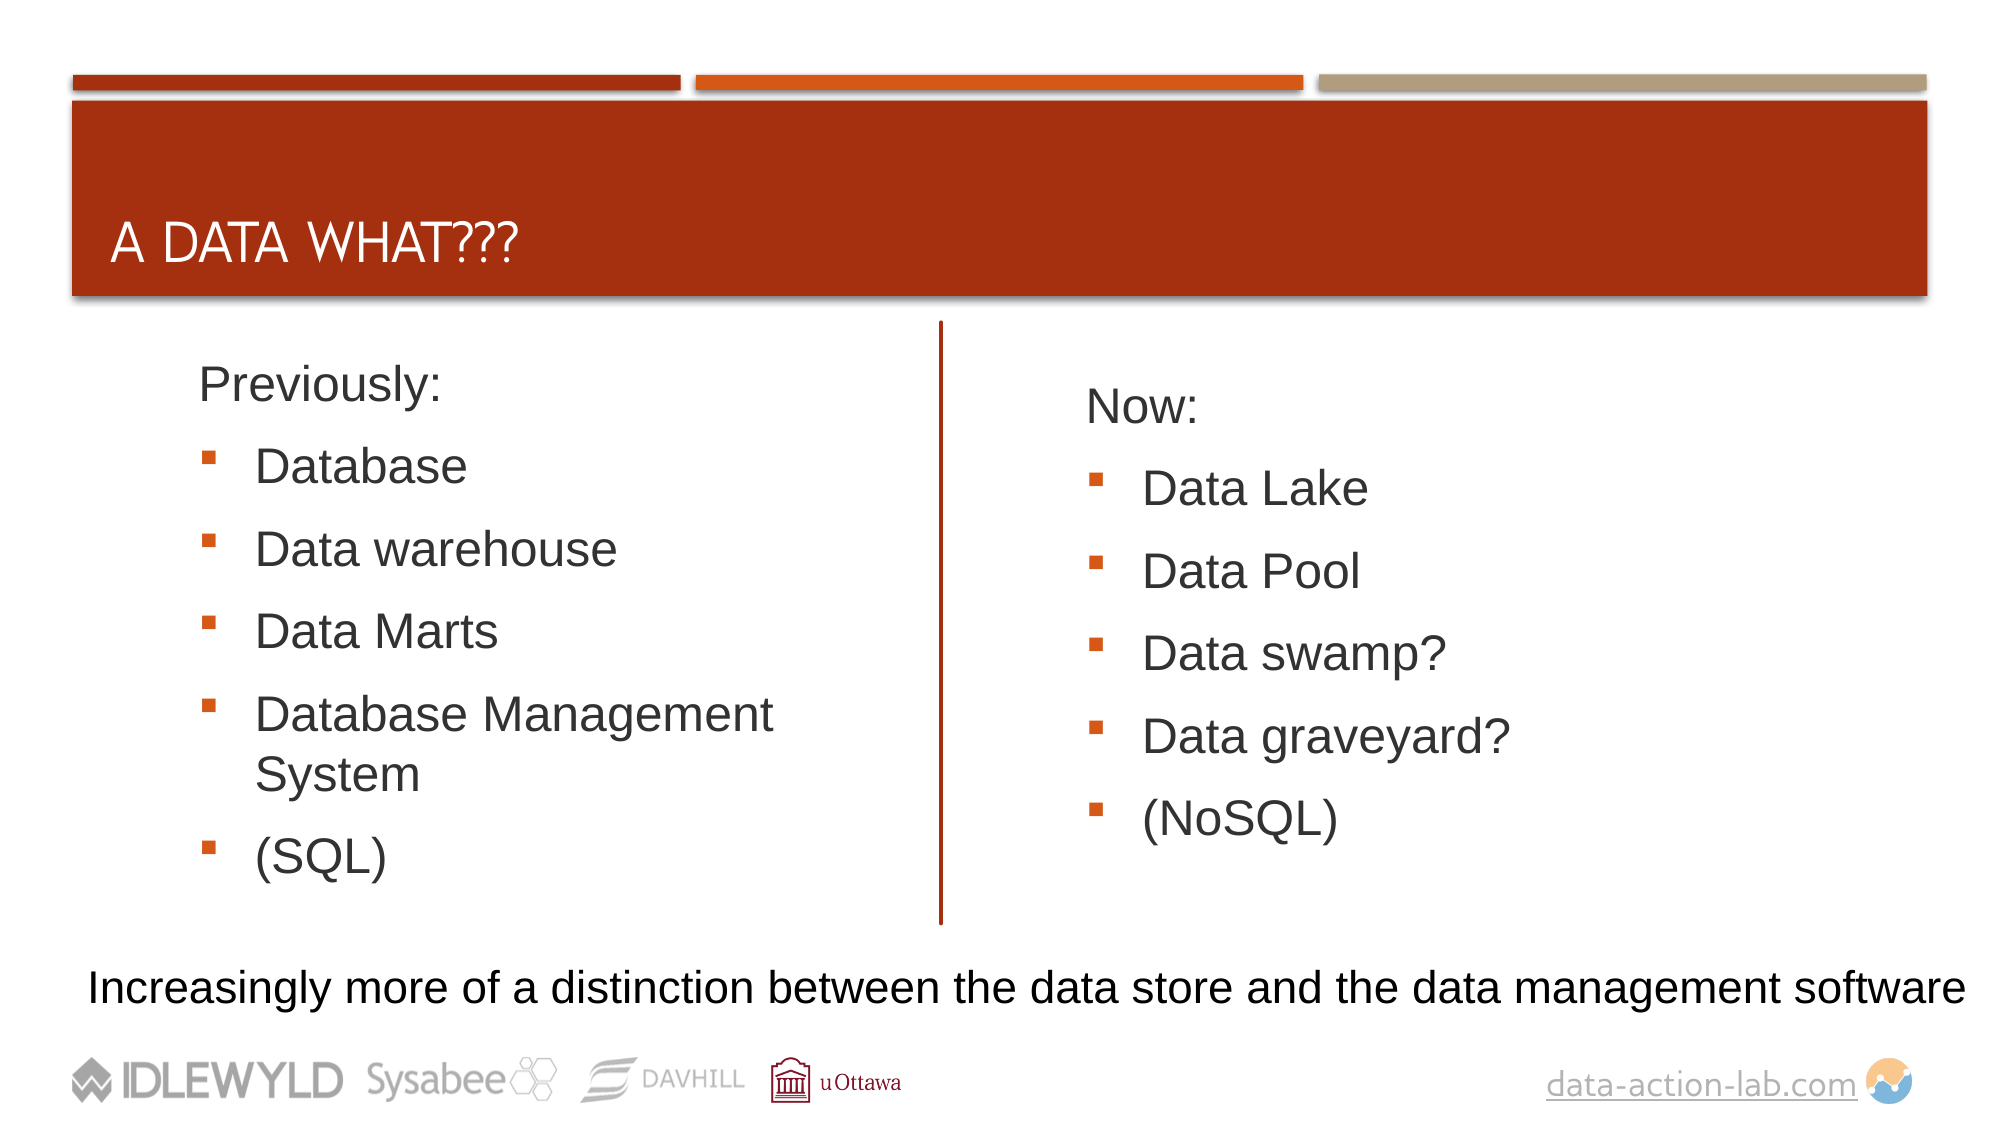

# A Data What???
Previously:
Database
Data warehouse
Data Marts
Database Management System
(SQL)
Now:
Data Lake
Data Pool
Data swamp?
Data graveyard?
(NoSQL)

Increasingly more of a distinction between the data store and the data management software